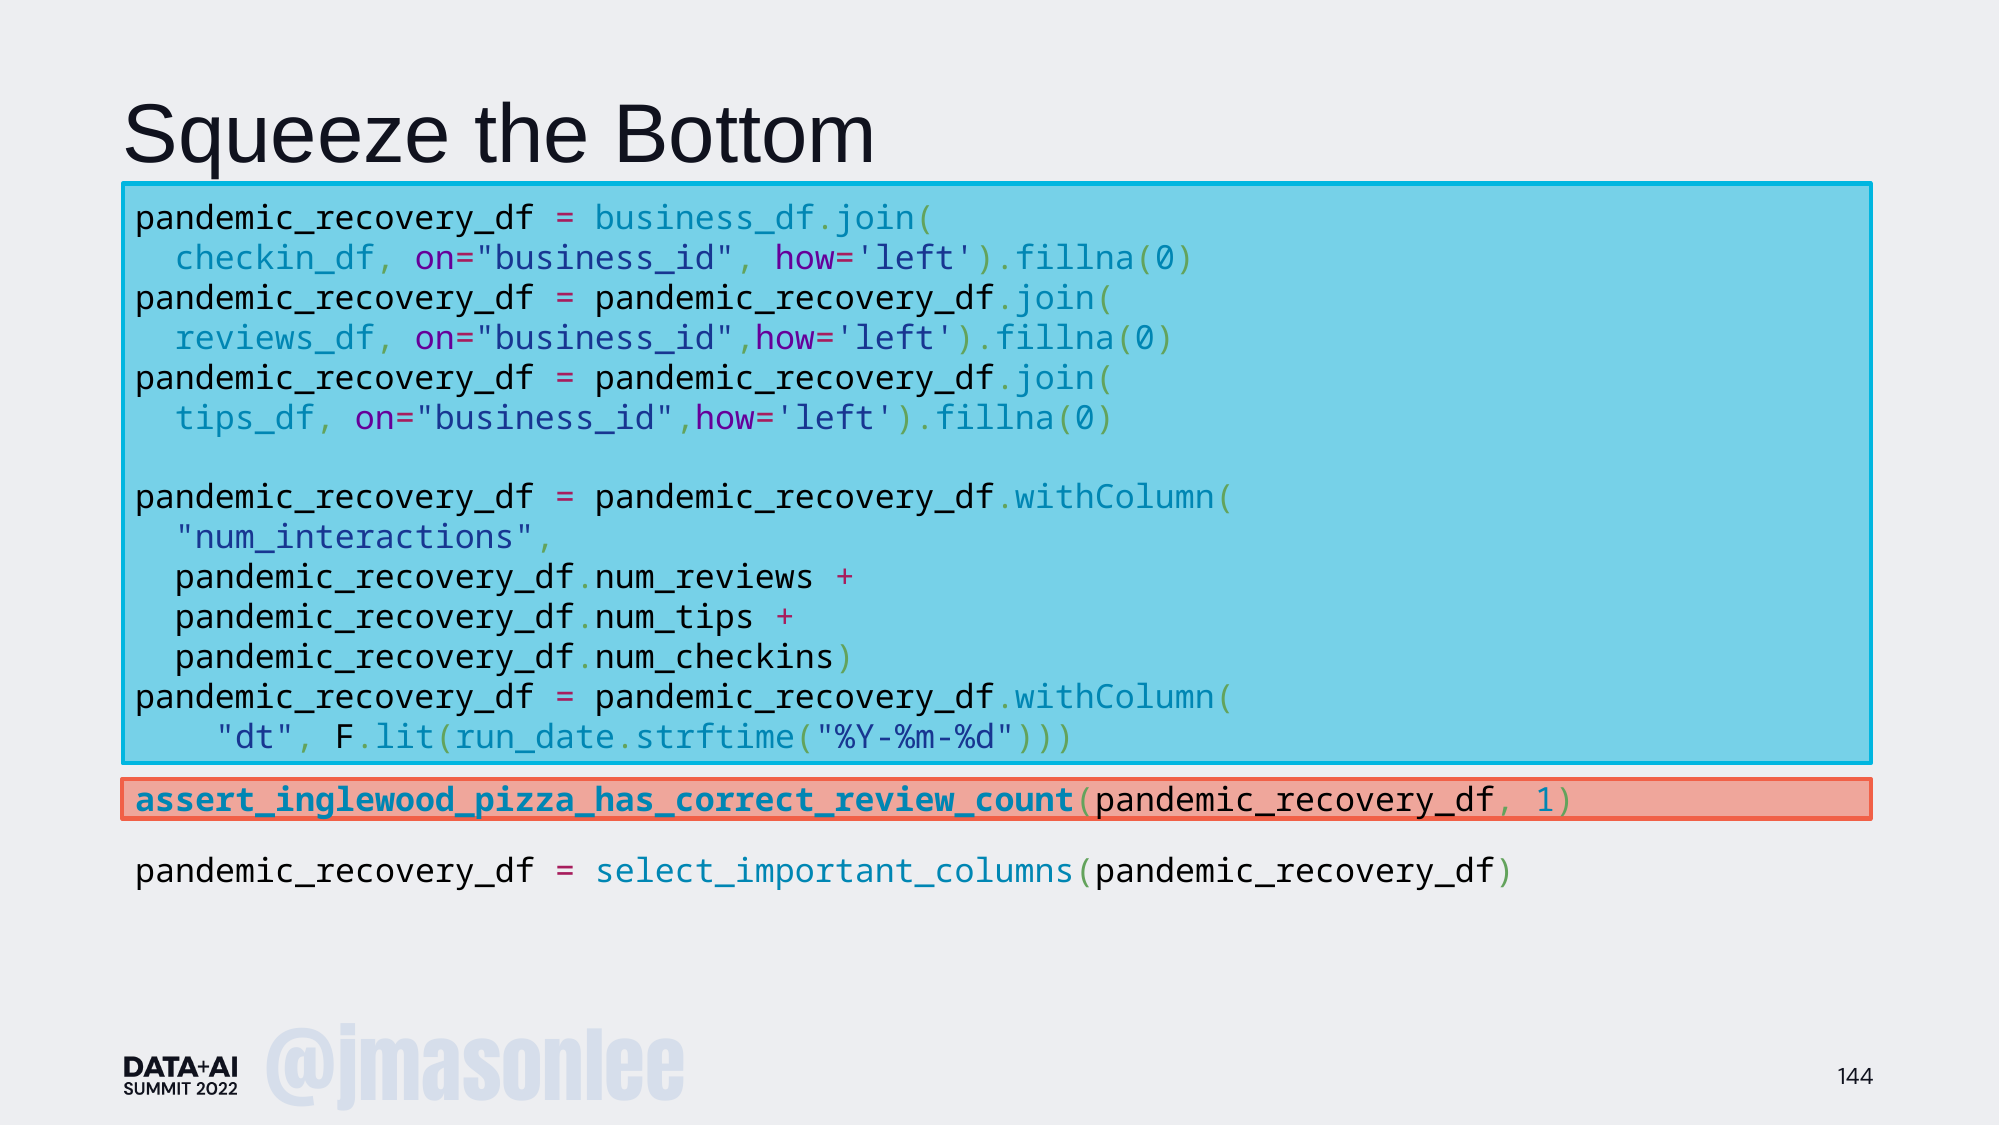

# Squeeze the Bottom

pandemic_recovery_df = business_df.join(
  checkin_df, on="business_id", how='left').fillna(0)
pandemic_recovery_df = pandemic_recovery_df.join(
  reviews_df, on="business_id",how='left').fillna(0)
pandemic_recovery_df = pandemic_recovery_df.join(
  tips_df, on="business_id",how='left').fillna(0)
pandemic_recovery_df = pandemic_recovery_df.withColumn(
  "num_interactions",
  pandemic_recovery_df.num_reviews +
  pandemic_recovery_df.num_tips +
  pandemic_recovery_df.num_checkins)
pandemic_recovery_df = pandemic_recovery_df.withColumn(
    "dt", F.lit(run_date.strftime("%Y-%m-%d")))
assert_inglewood_pizza_has_correct_review_count(pandemic_recovery_df, 1)

pandemic_recovery_df = select_important_columns(pandemic_recovery_df)
@jmasonlee
144